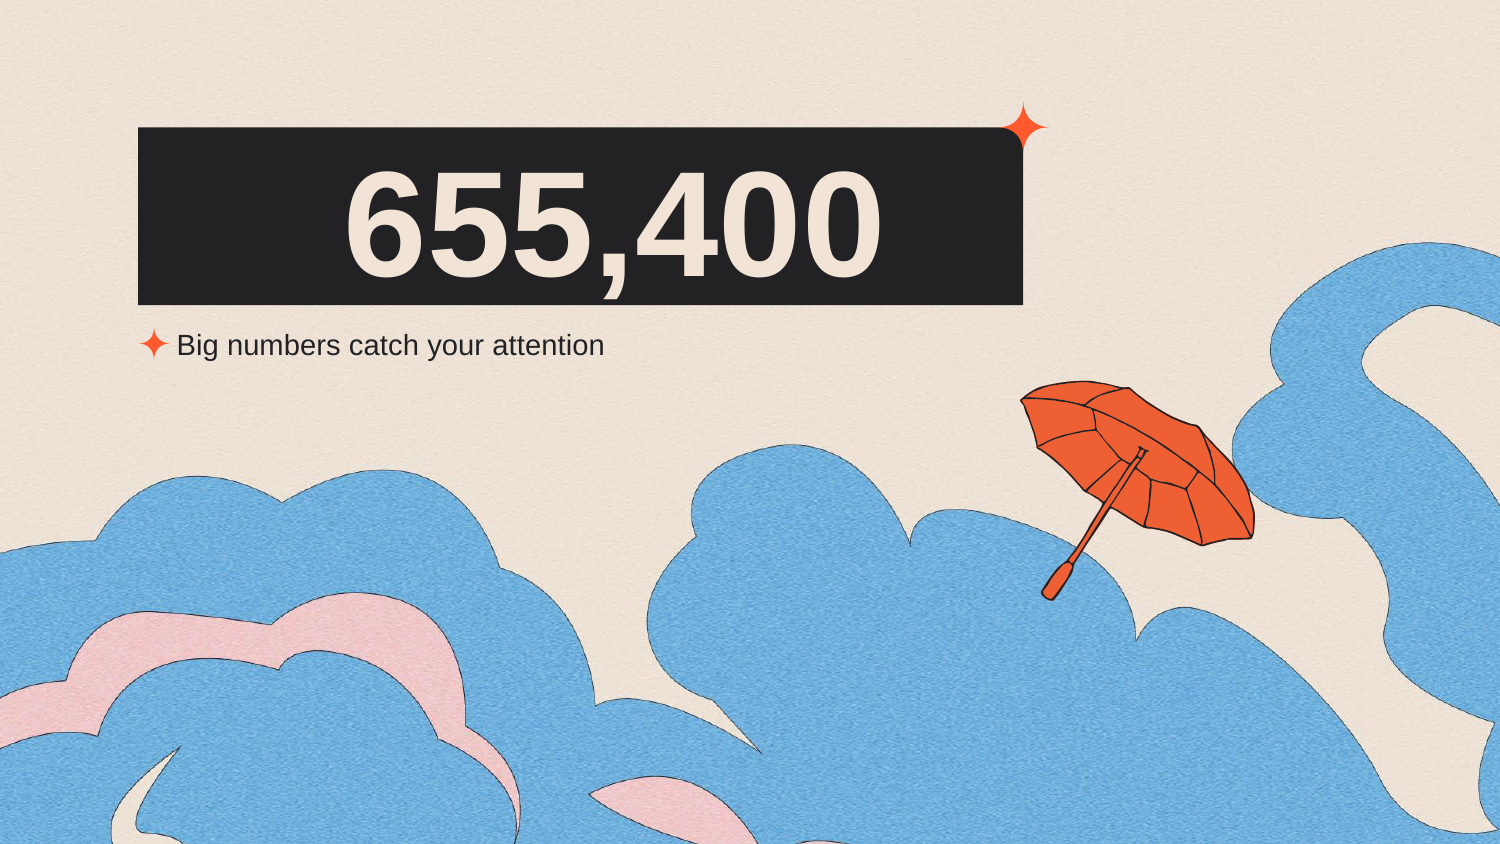

# 655,400
Big numbers catch your attention